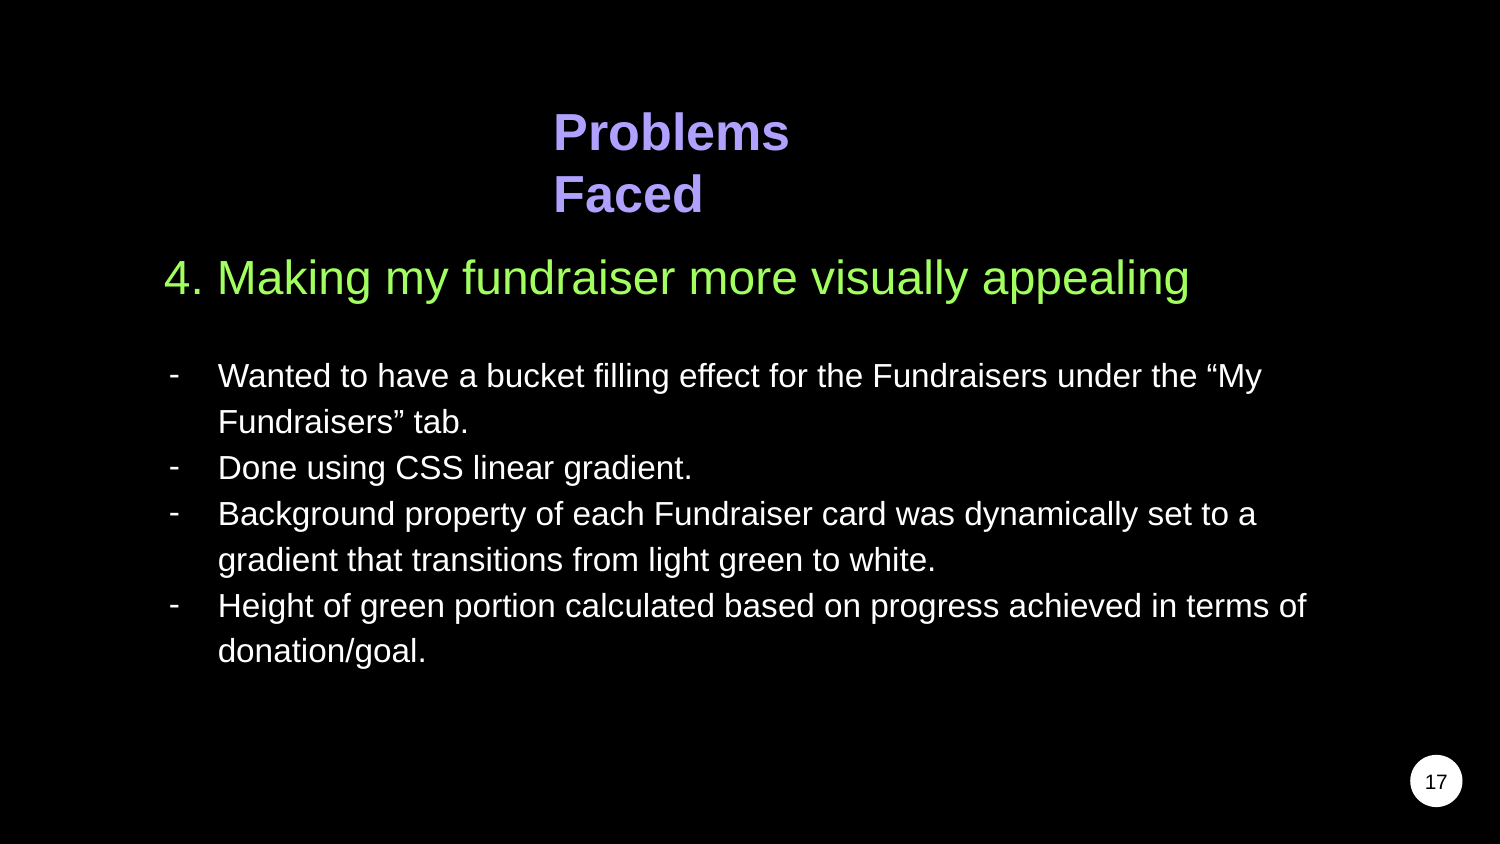

Problems Faced
4. Making my fundraiser more visually appealing
Wanted to have a bucket filling effect for the Fundraisers under the “My Fundraisers” tab.
Done using CSS linear gradient.
Background property of each Fundraiser card was dynamically set to a gradient that transitions from light green to white.
Height of green portion calculated based on progress achieved in terms of donation/goal.
17
17